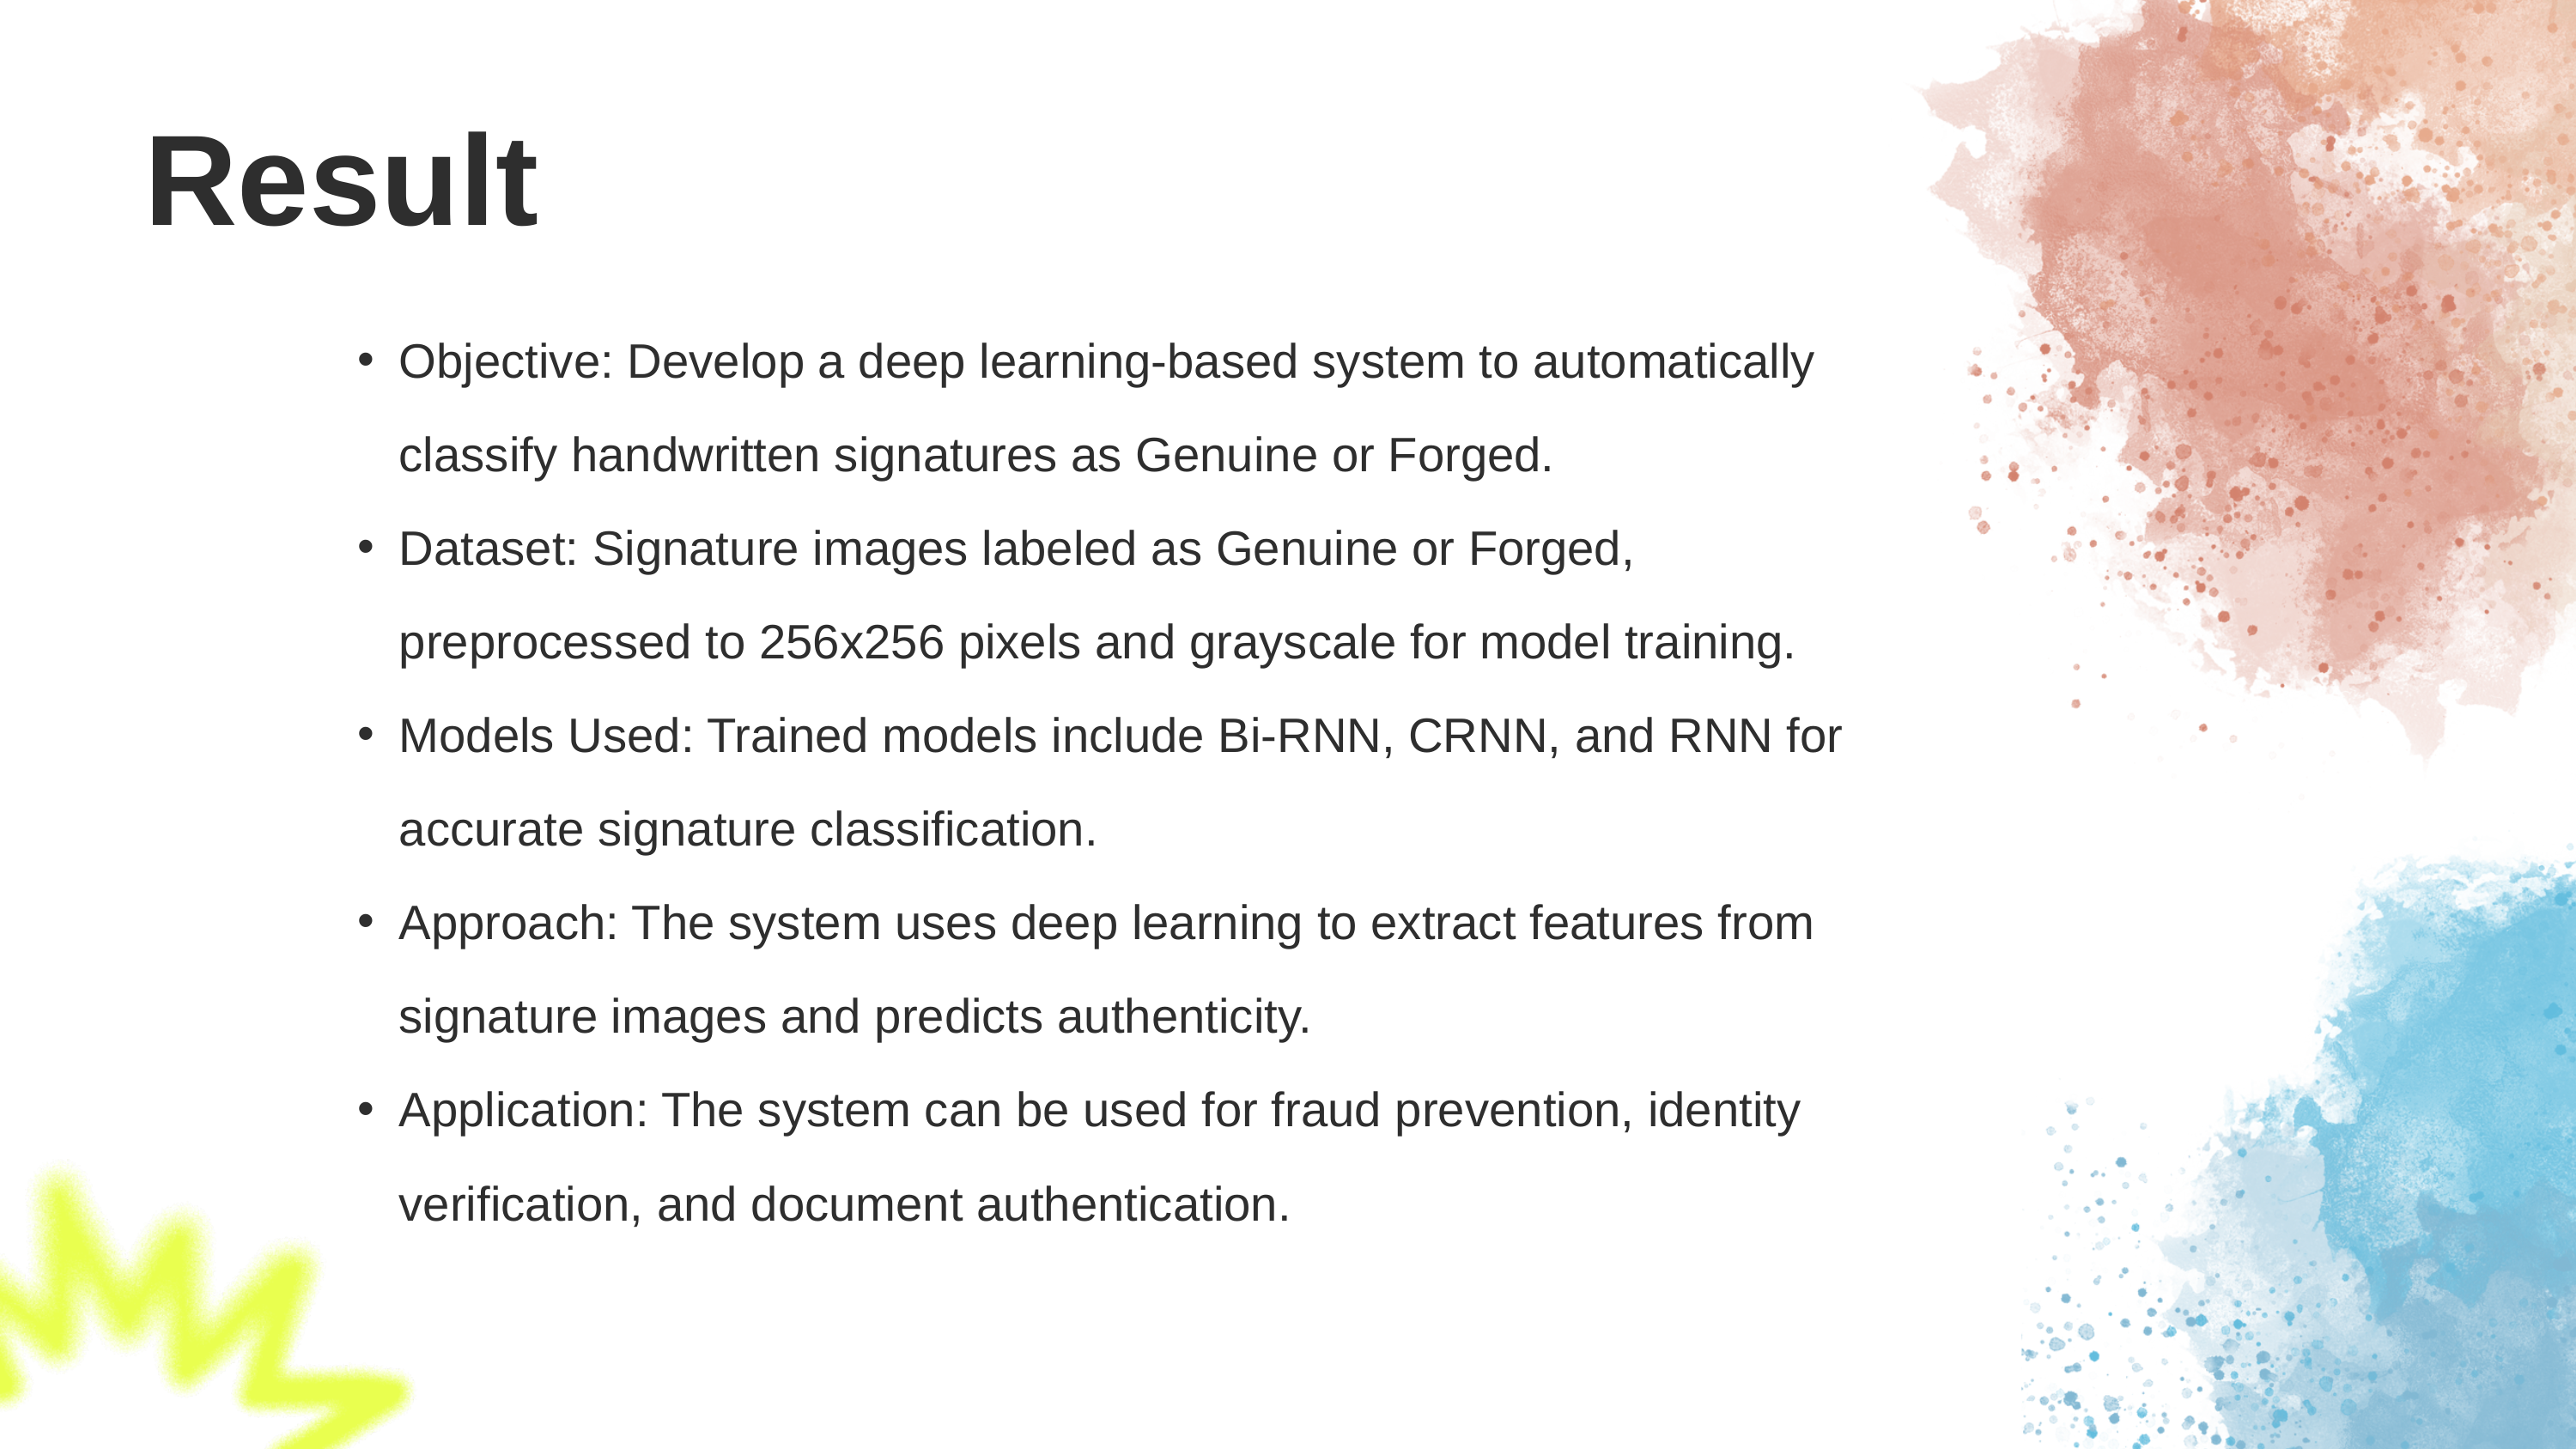

Result
Objective: Develop a deep learning-based system to automatically classify handwritten signatures as Genuine or Forged.
Dataset: Signature images labeled as Genuine or Forged, preprocessed to 256x256 pixels and grayscale for model training.
Models Used: Trained models include Bi-RNN, CRNN, and RNN for accurate signature classification.
Approach: The system uses deep learning to extract features from signature images and predicts authenticity.
Application: The system can be used for fraud prevention, identity verification, and document authentication.